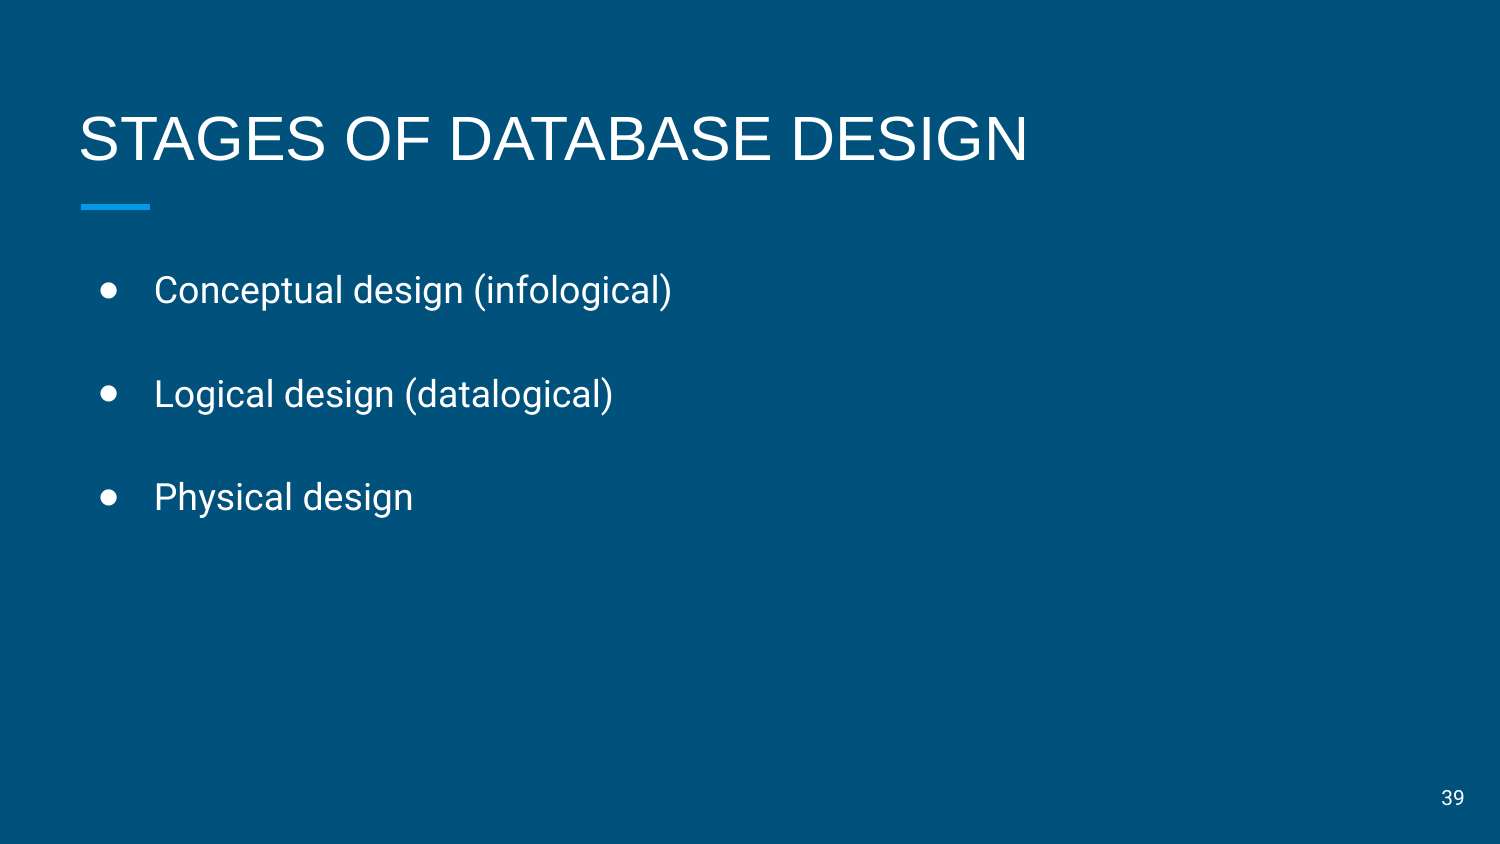

# STAGES OF DATABASE DESIGN
Conceptual design (infological)

Logical design (datalogical)

Physical design
39